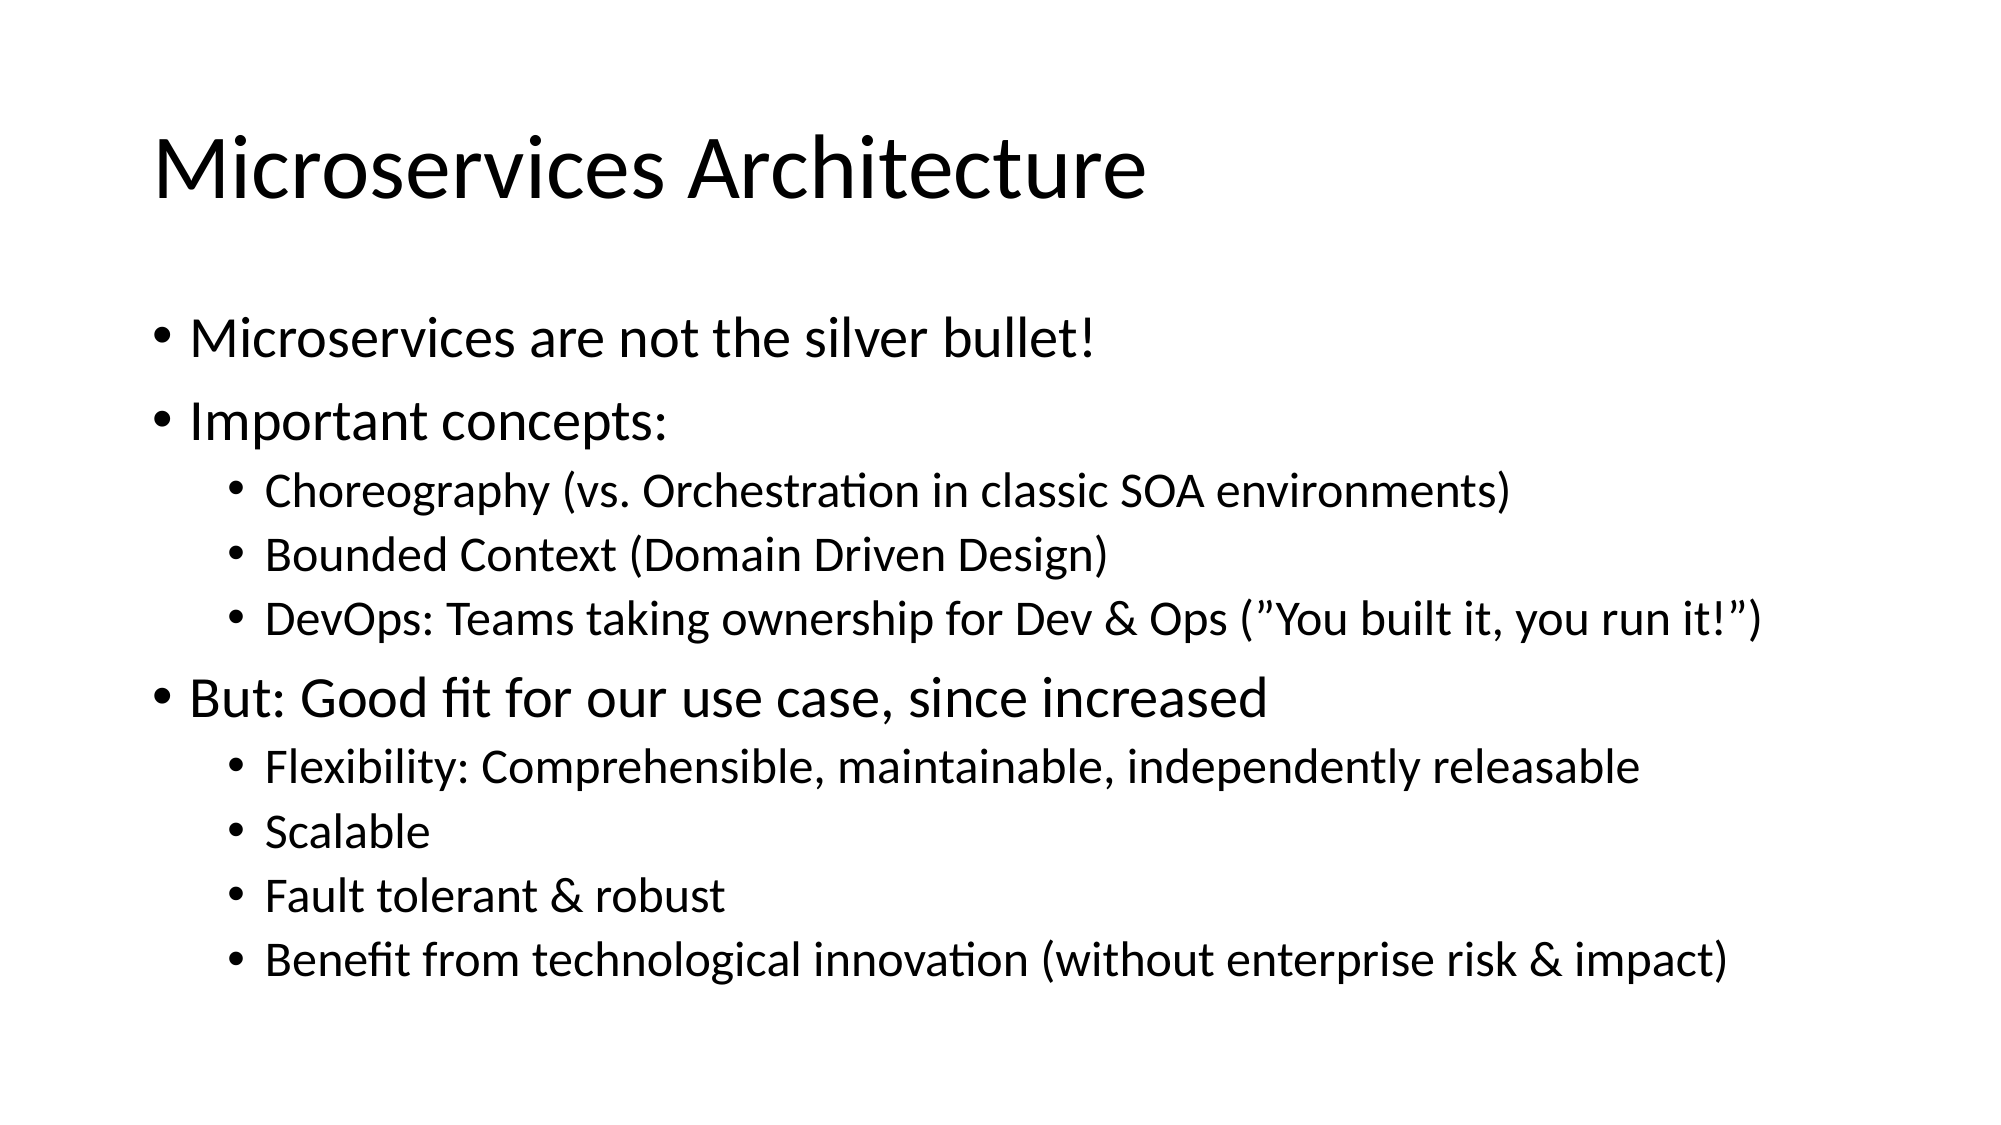

# Microservices Architecture
Microservices are not the silver bullet!
Important concepts:
Choreography (vs. Orchestration in classic SOA environments)
Bounded Context (Domain Driven Design)
DevOps: Teams taking ownership for Dev & Ops (”You built it, you run it!”)
But: Good fit for our use case, since increased
Flexibility: Comprehensible, maintainable, independently releasable
Scalable
Fault tolerant & robust
Benefit from technological innovation (without enterprise risk & impact)